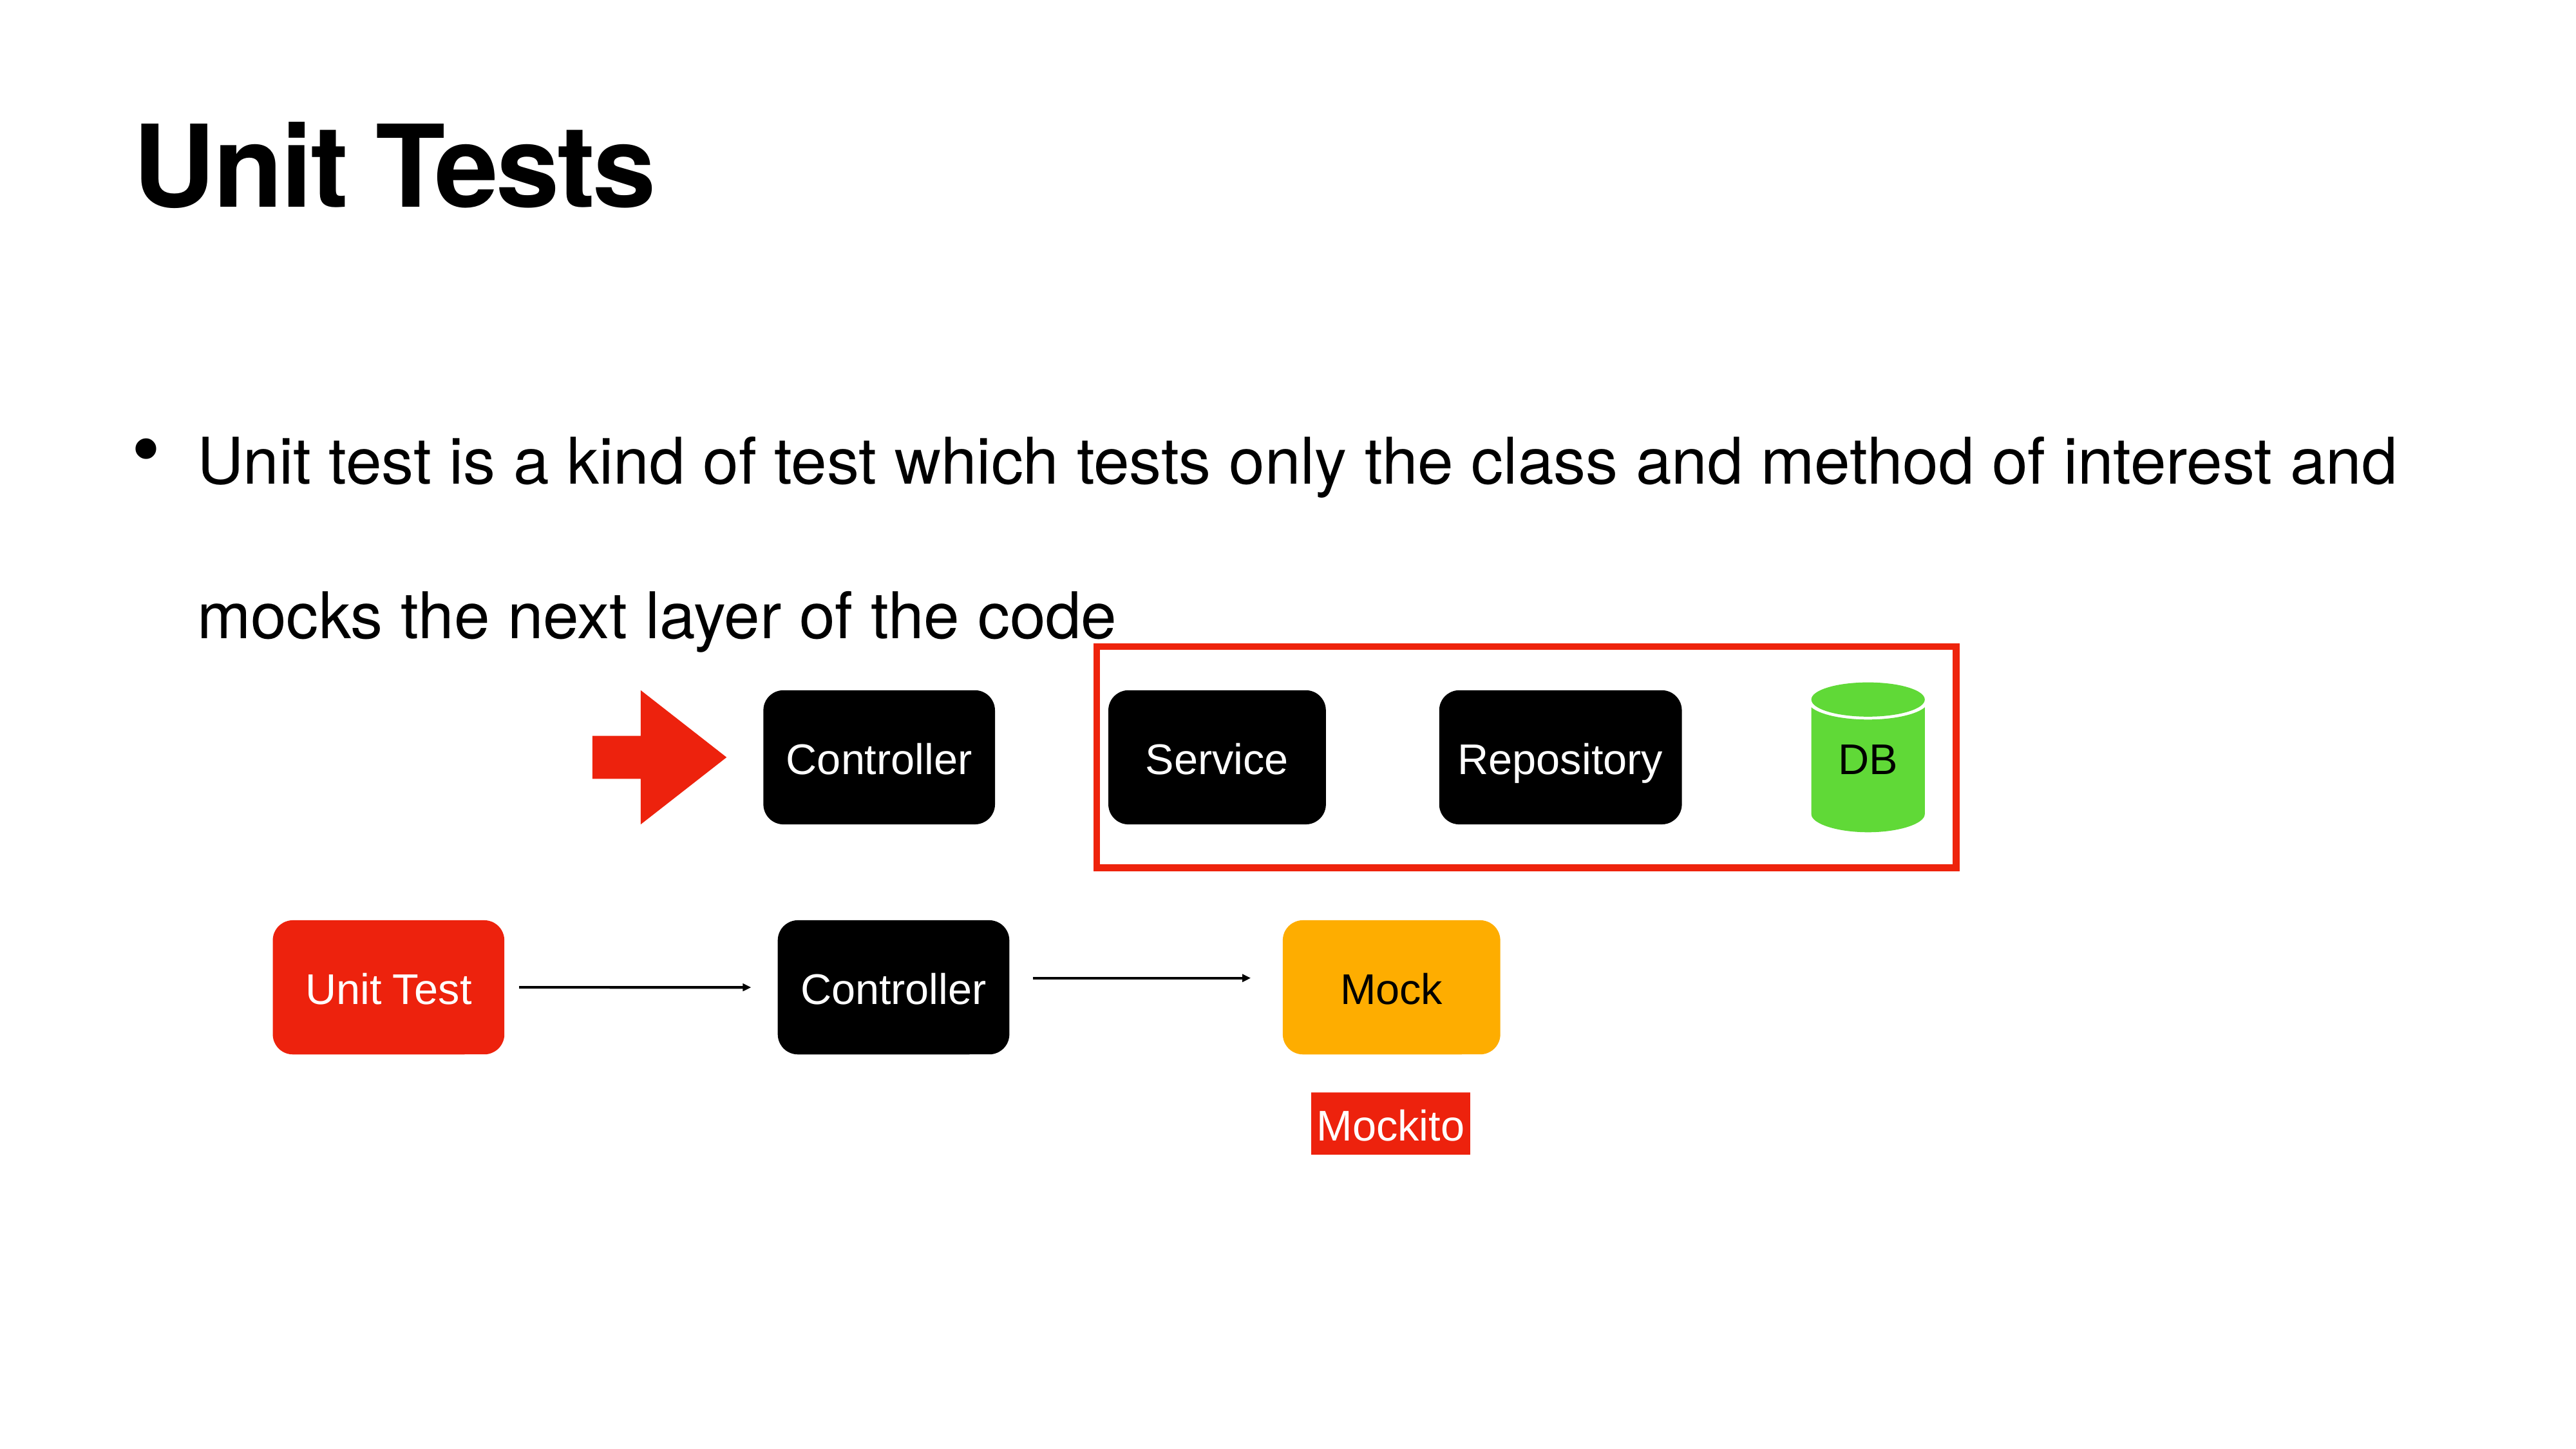

# Unit Tests
Unit test is a kind of test which tests only the class and method of interest and mocks the next layer of the code

DB
Controller
Service
Repository

Unit Test
Controller
Mock

Mockito